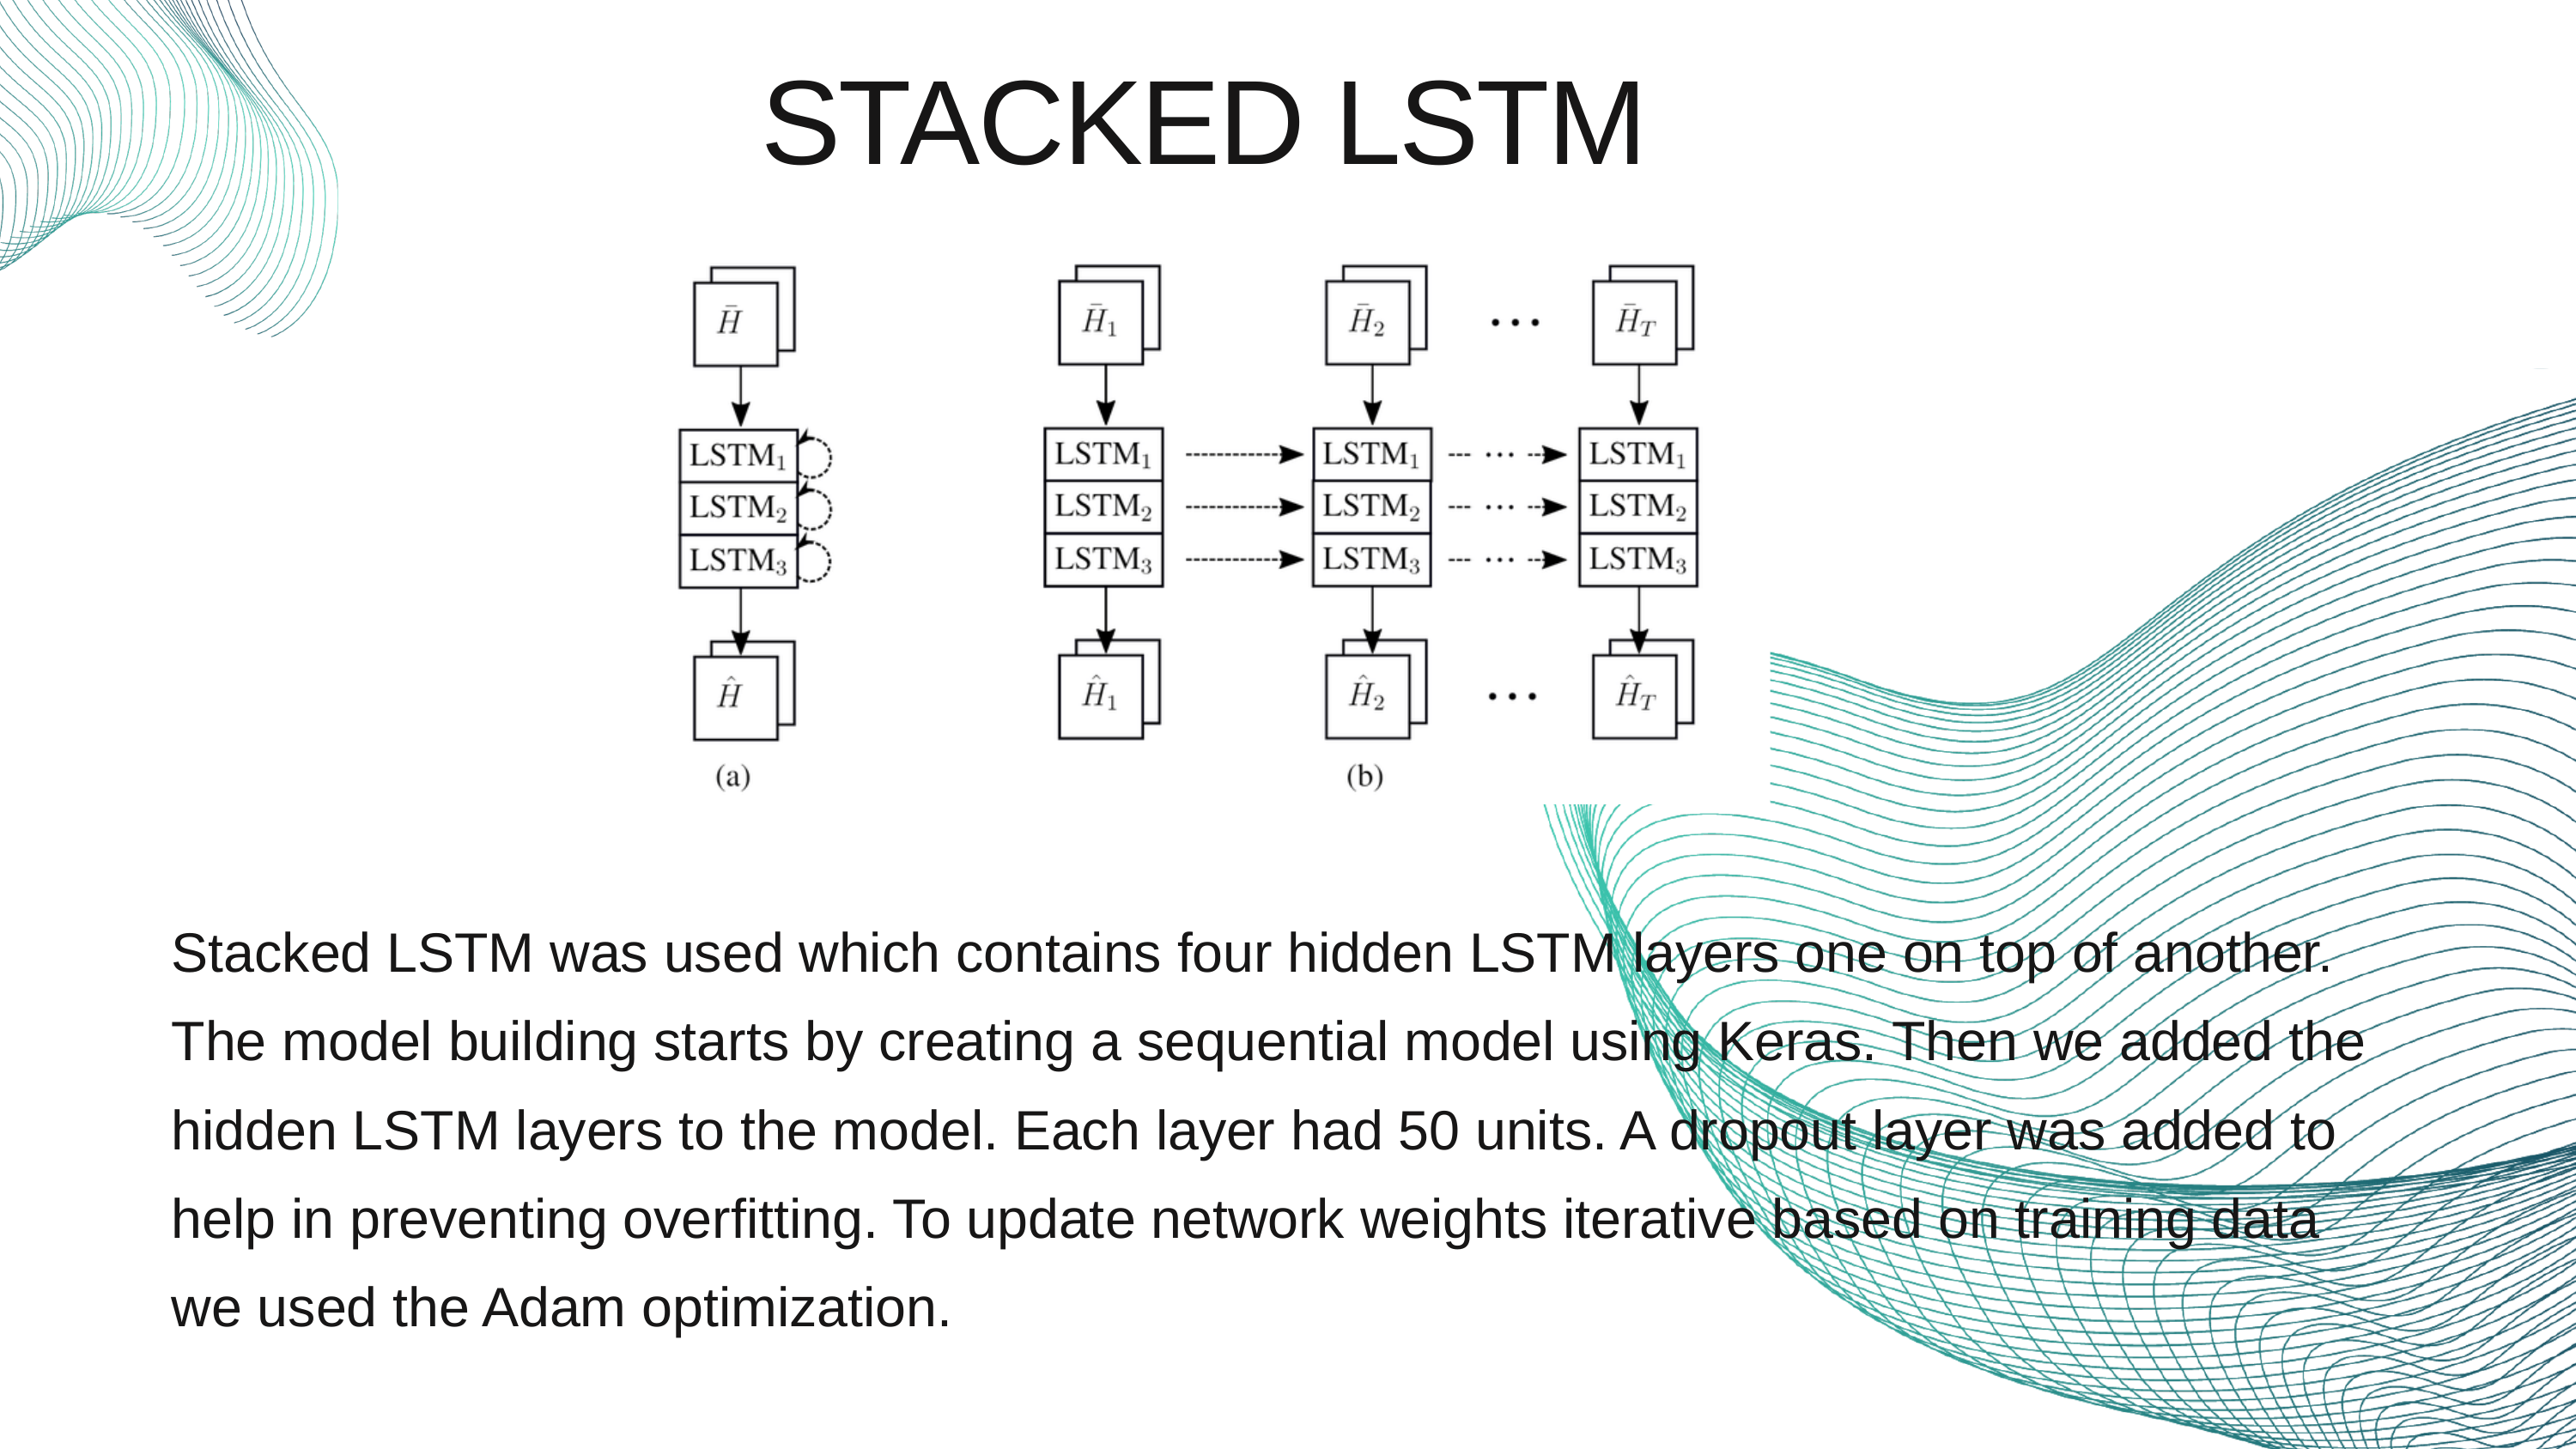

STACKED LSTM

Stacked LSTM was used which contains four hidden LSTM layers one on top of another. The model building starts by creating a sequential model using Keras. Then we added the hidden LSTM layers to the model. Each layer had 50 units. A dropout layer was added to help in preventing overfitting. To update network weights iterative based on training data we used the Adam optimization.